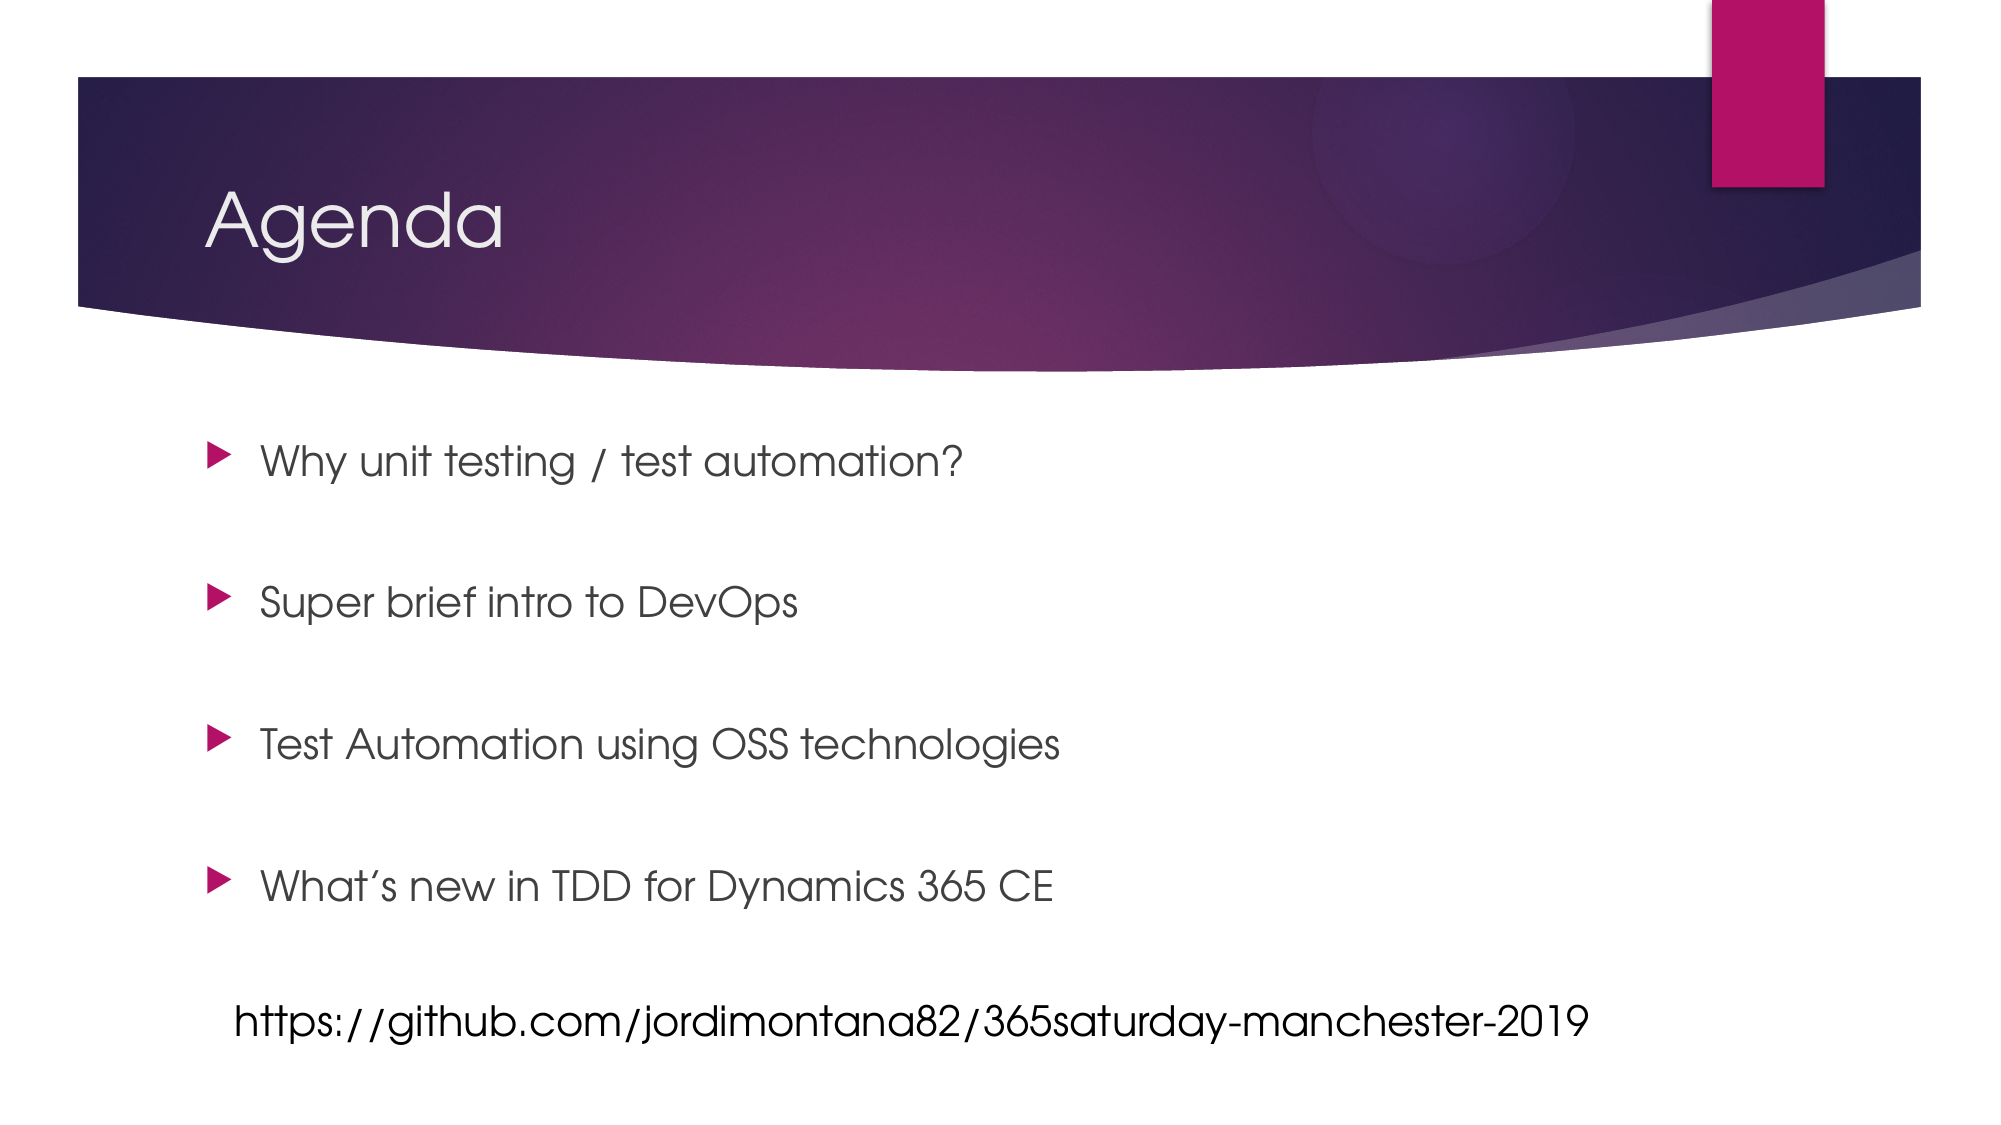

# Agenda
Why unit testing / test automation?

Super brief intro to DevOps

Test Automation using OSS technologies

What’s new in TDD for Dynamics 365 CE

https://github.com/jordimontana82/365saturday-manchester-2019